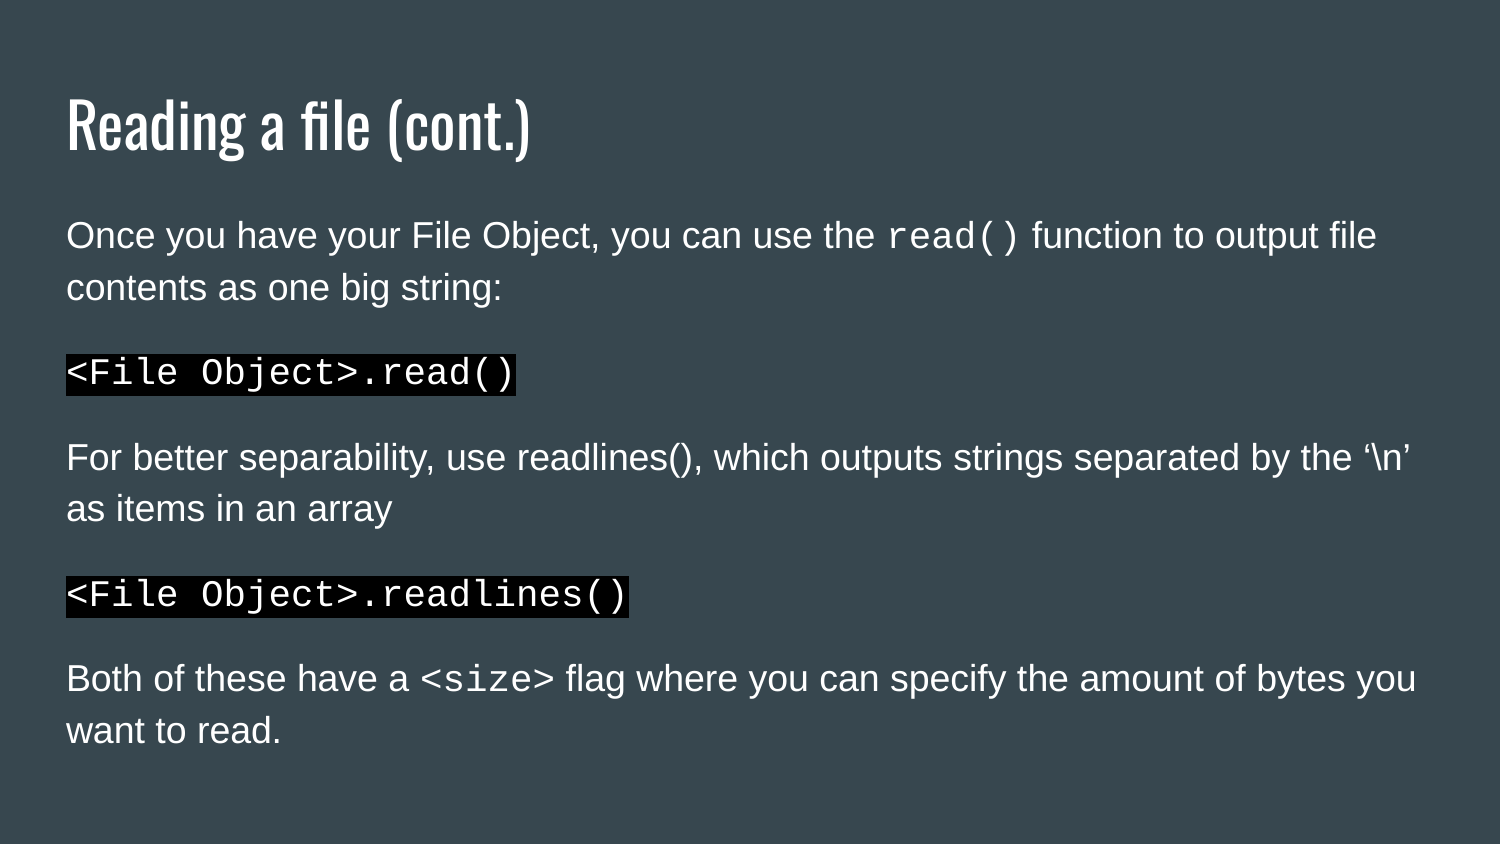

# Reading a file (cont.)
Once you have your File Object, you can use the read() function to output file contents as one big string:
<File Object>.read()
For better separability, use readlines(), which outputs strings separated by the ‘\n’ as items in an array
<File Object>.readlines()
Both of these have a <size> flag where you can specify the amount of bytes you want to read.